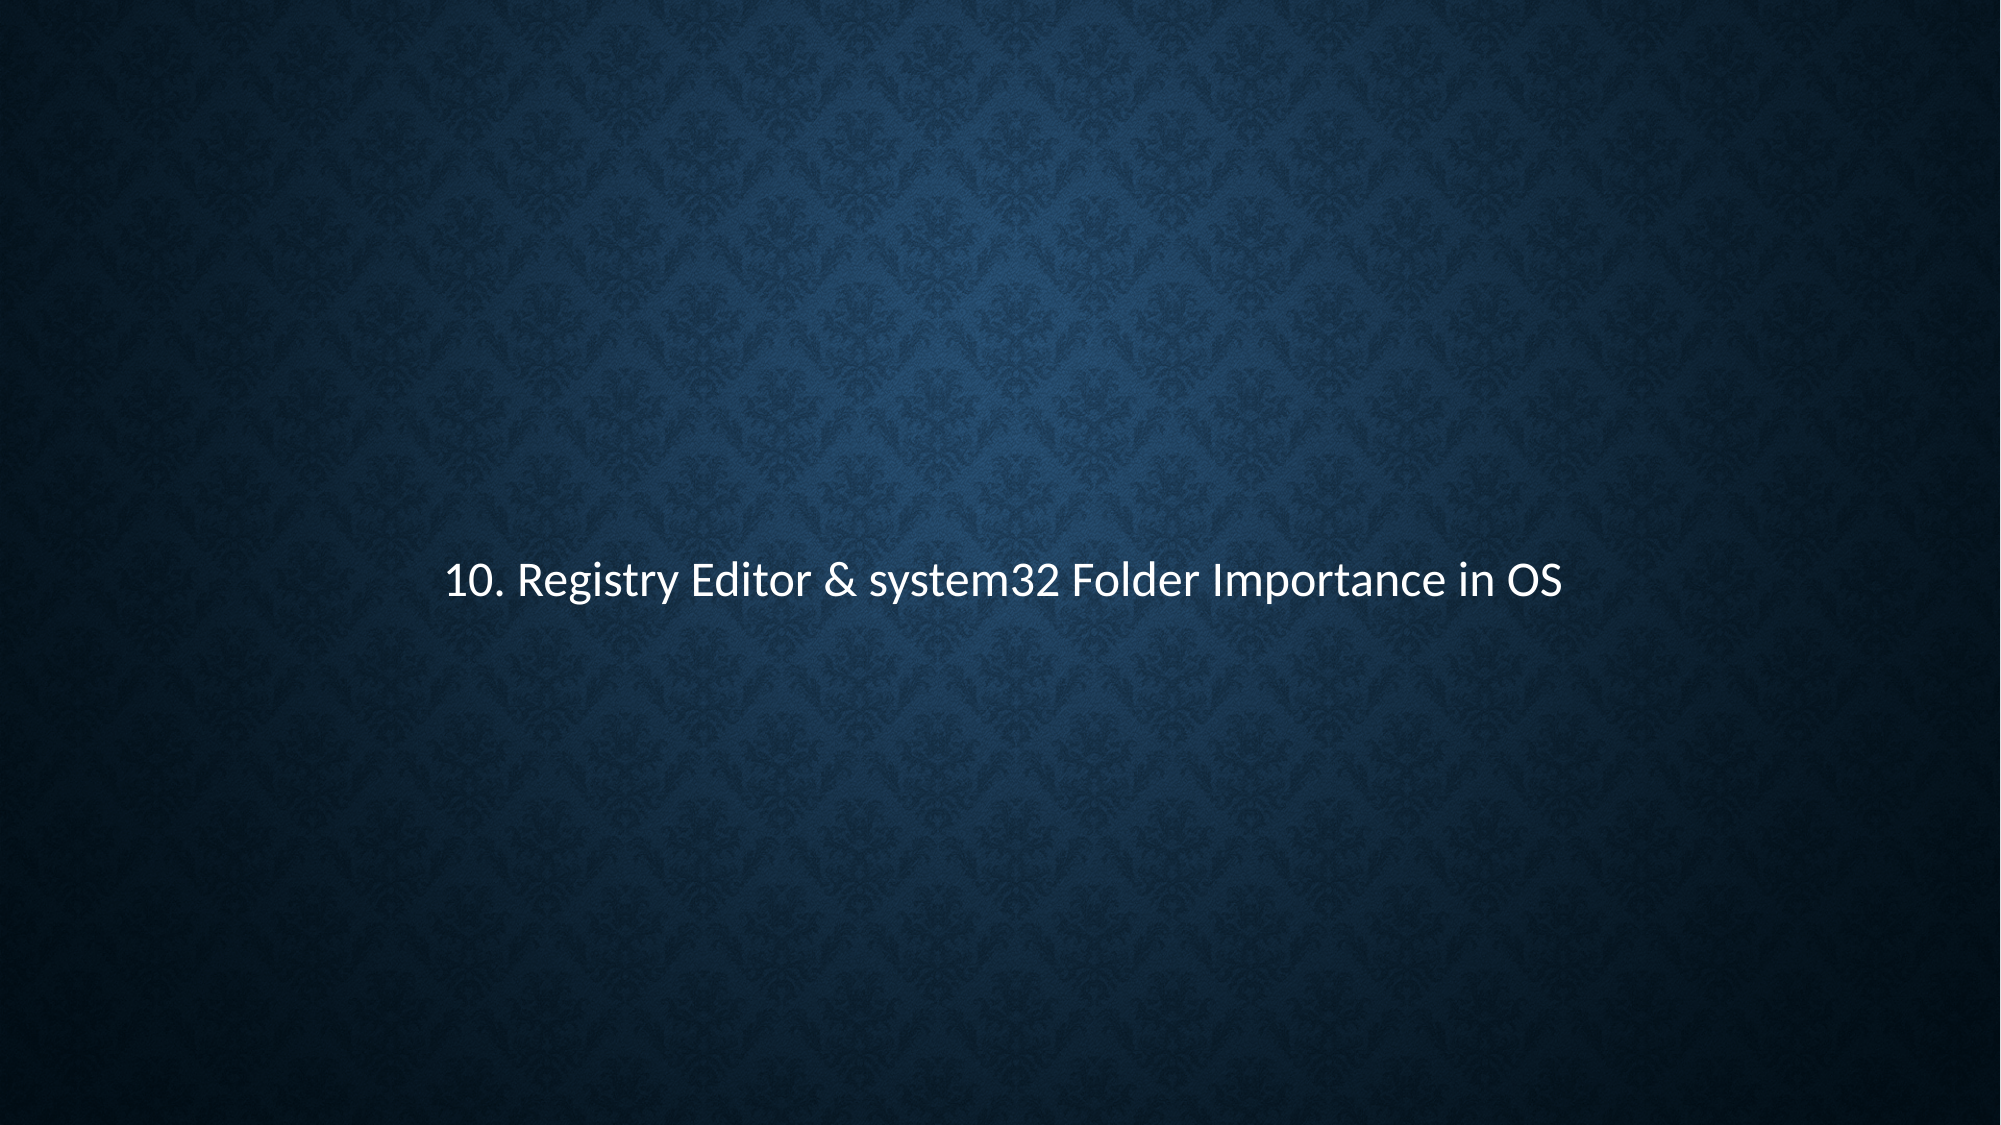

10. Registry Editor & system32 Folder Importance in OS